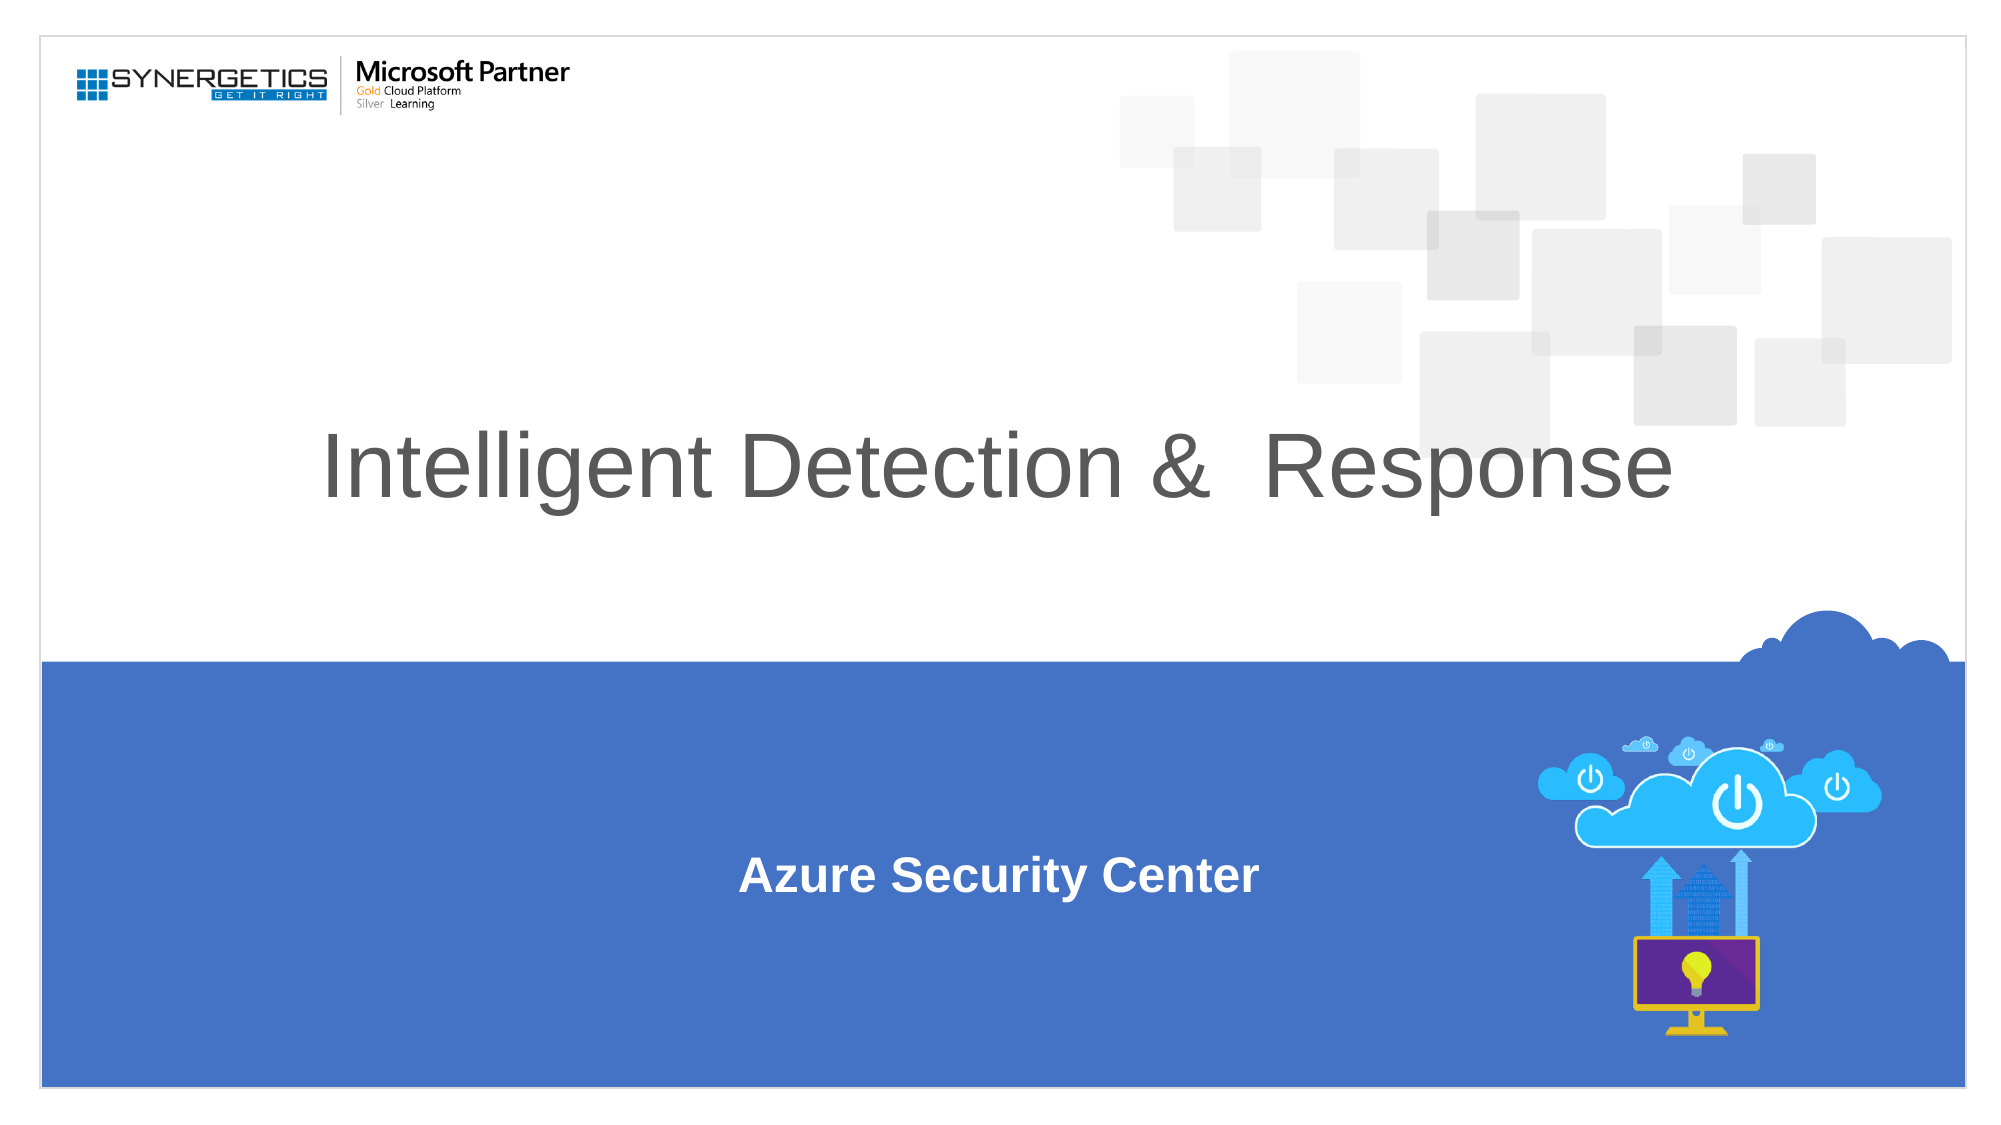

# Intelligent Detection &  Response
Azure Security Center